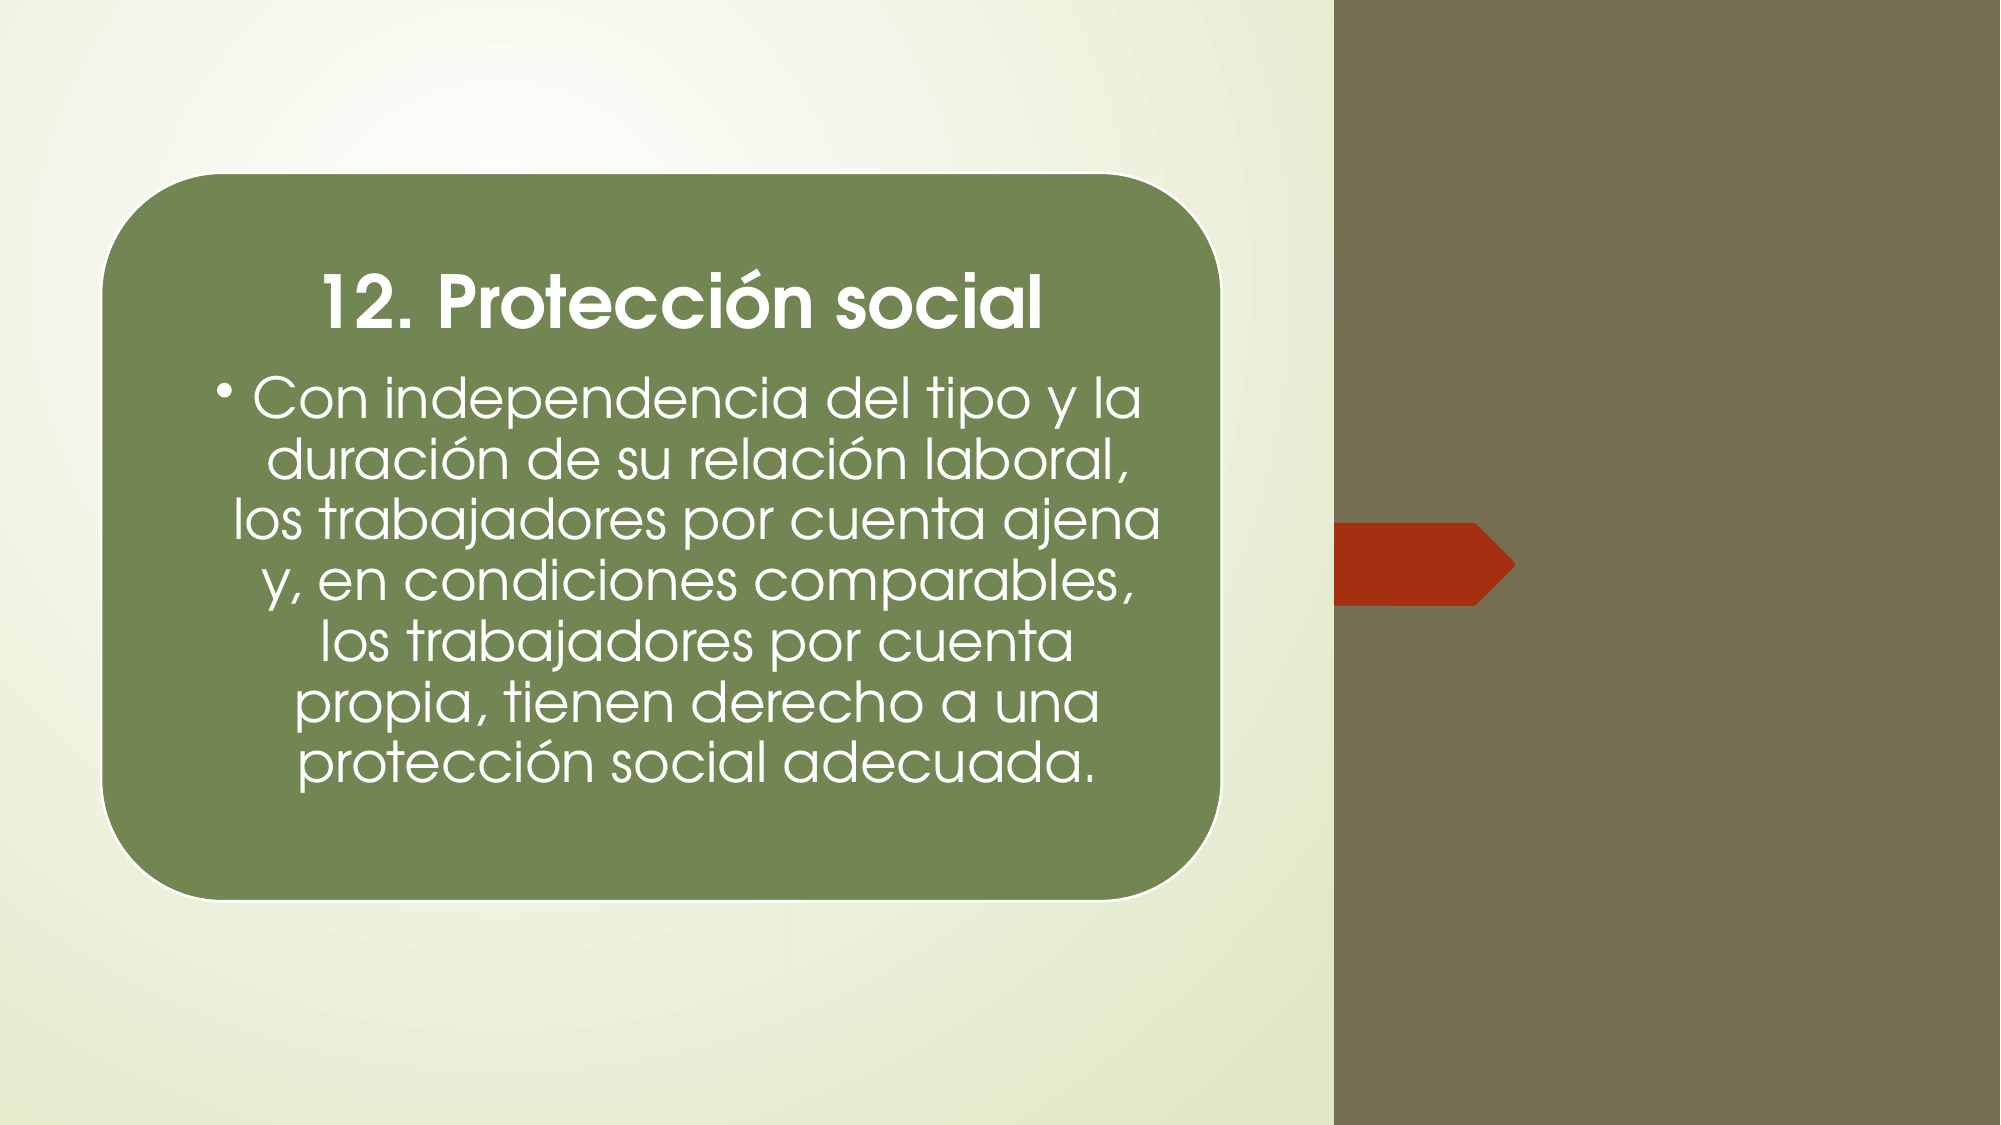

12. Protección social
Con independencia del tipo y la duración de su relación laboral, los trabajadores por cuenta ajena y, en condiciones comparables, los trabajadores por cuenta propia, tienen derecho a una protección social adecuada.